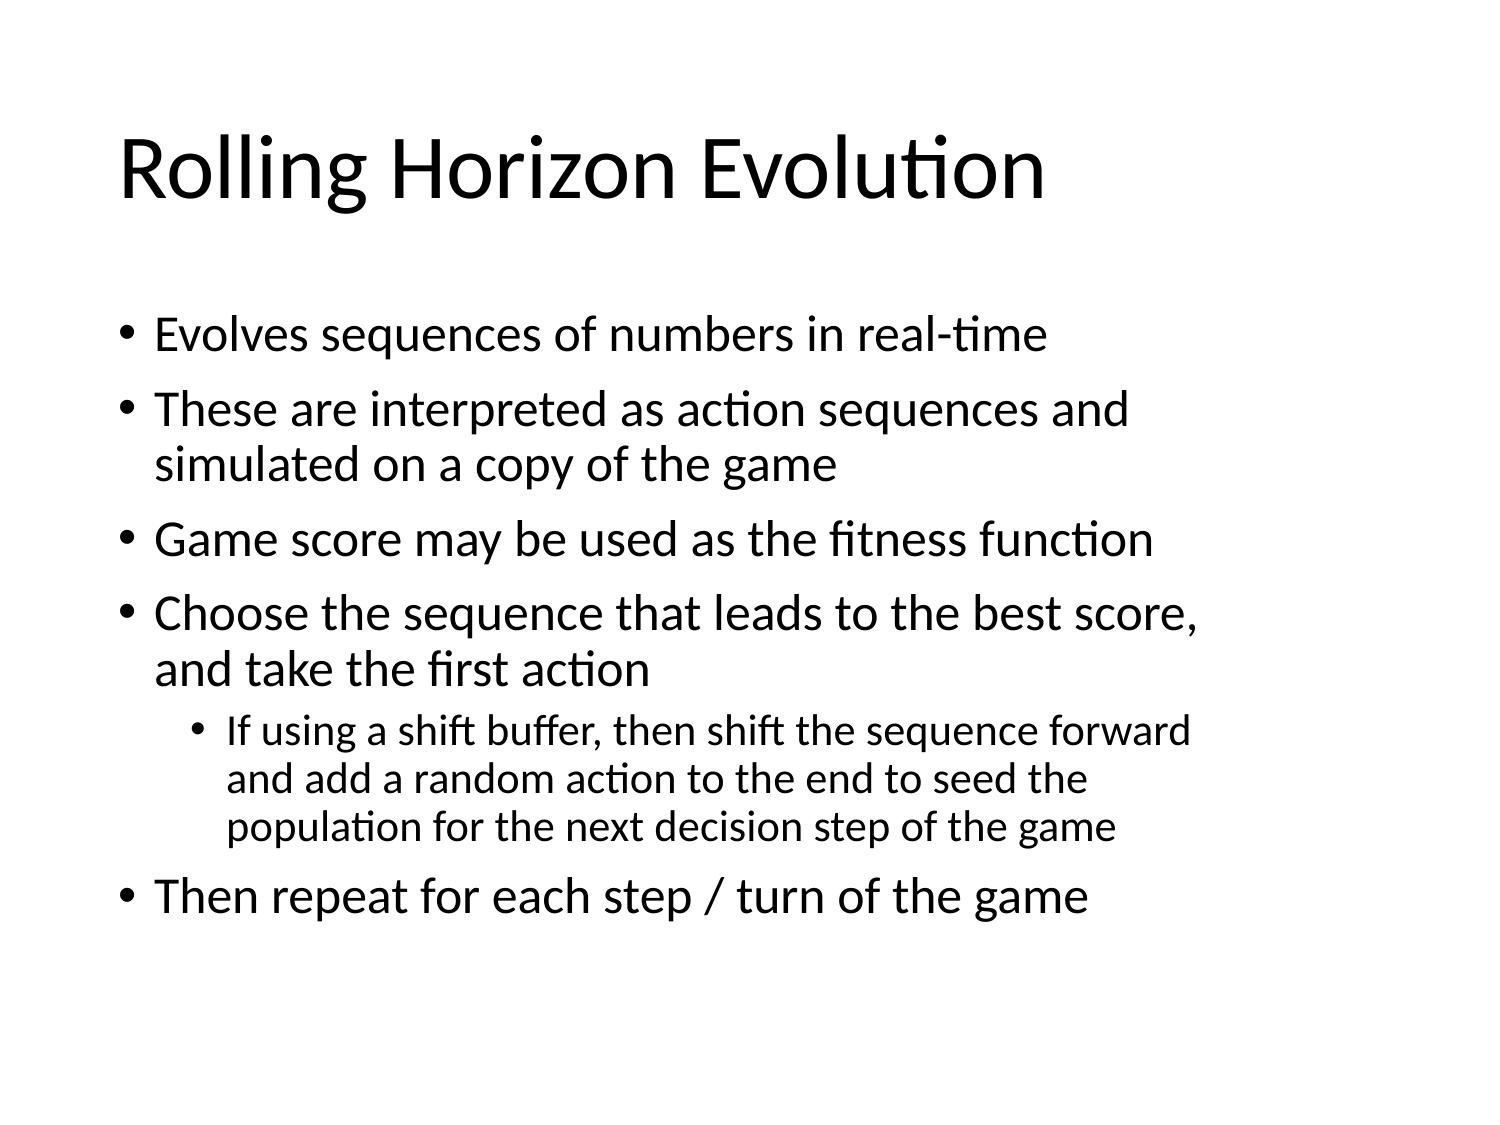

# Rolling Horizon Evolution
Evolves sequences of numbers in real-time
These are interpreted as action sequences and simulated on a copy of the game
Game score may be used as the fitness function
Choose the sequence that leads to the best score, and take the first action
If using a shift buffer, then shift the sequence forward and add a random action to the end to seed the population for the next decision step of the game
Then repeat for each step / turn of the game